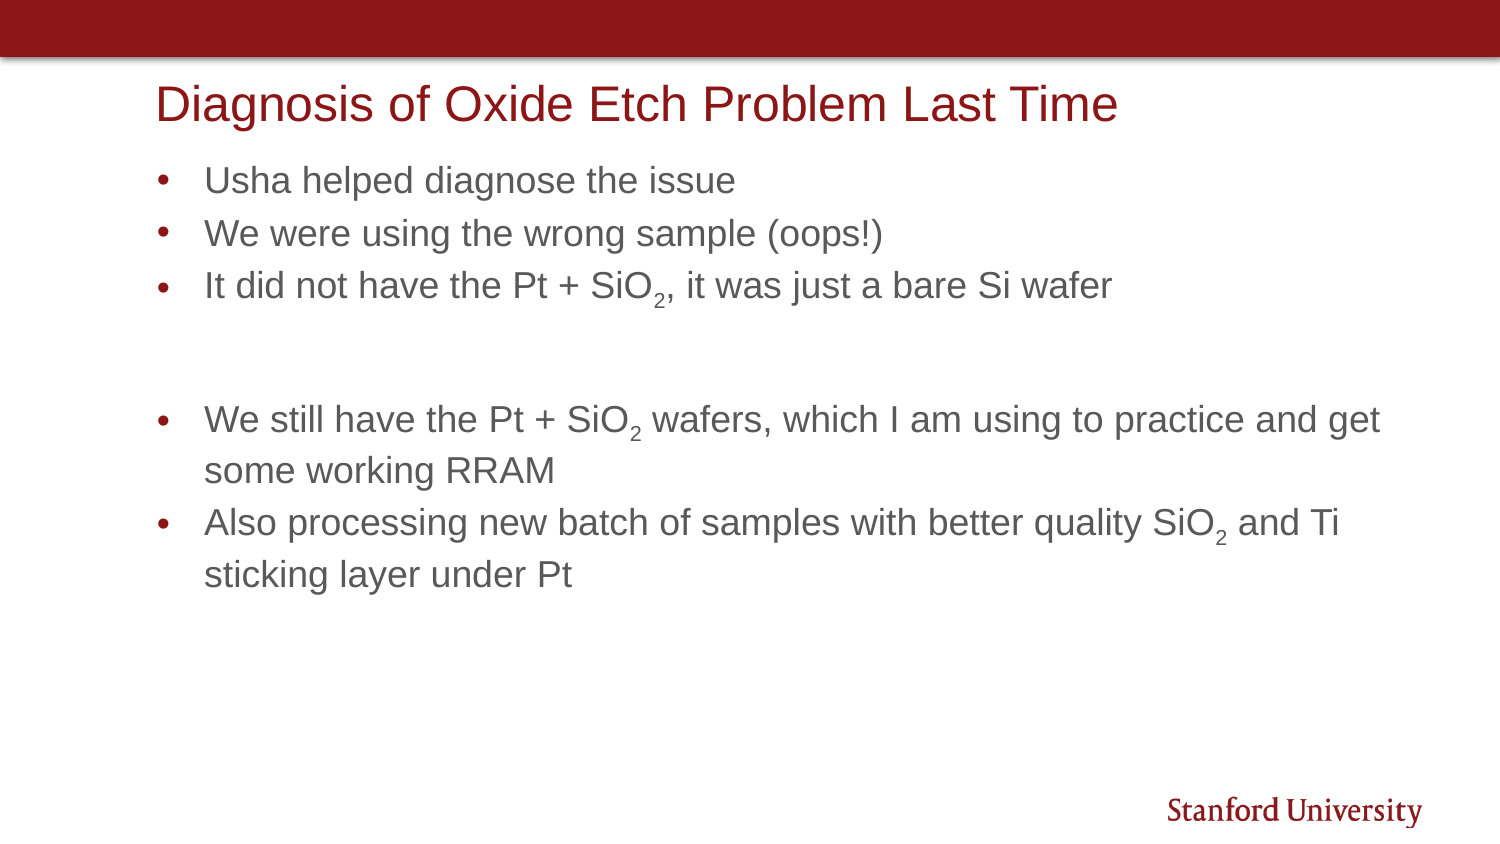

# Diagnosis of Oxide Etch Problem Last Time
Usha helped diagnose the issue
We were using the wrong sample (oops!)
It did not have the Pt + SiO2, it was just a bare Si wafer

We still have the Pt + SiO2 wafers, which I am using to practice and get some working RRAM
Also processing new batch of samples with better quality SiO2 and Ti sticking layer under Pt